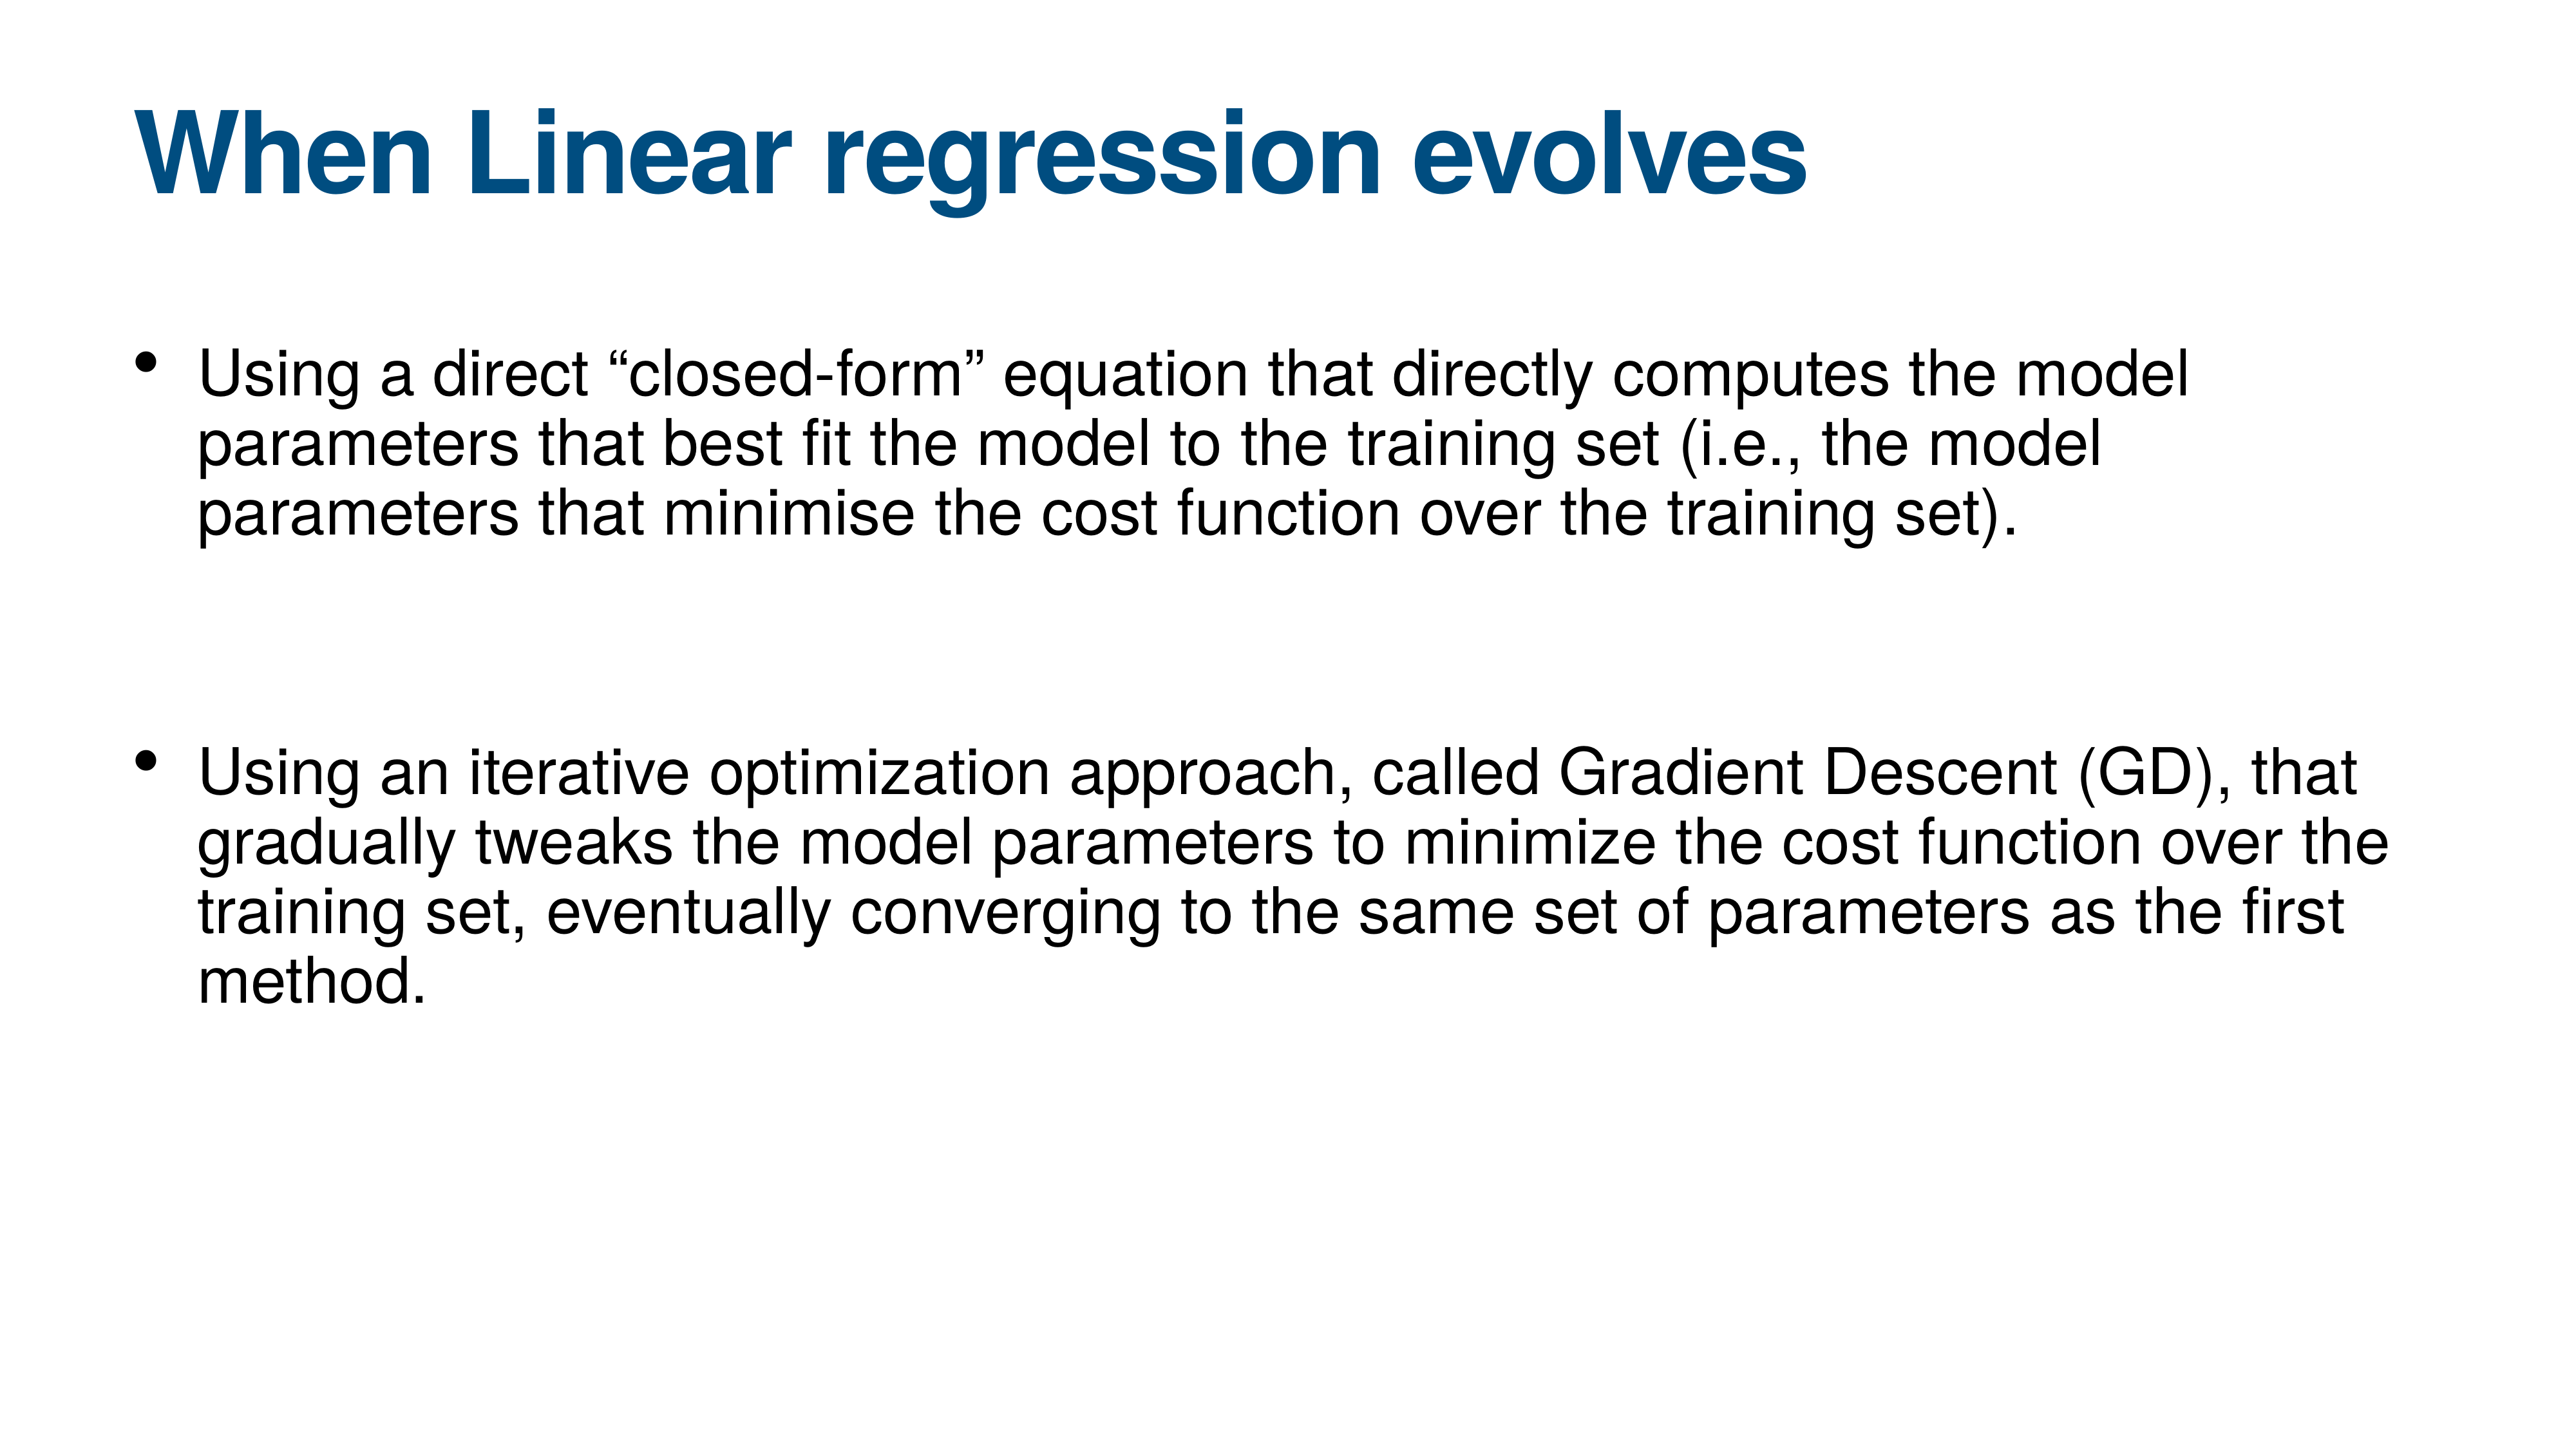

# When Linear regression evolves
Using a direct “closed-form” equation that directly computes the model parameters that best fit the model to the training set (i.e., the model parameters that minimise the cost function over the training set).

Using an iterative optimization approach, called Gradient Descent (GD), that gradually tweaks the model parameters to minimize the cost function over the training set, eventually converging to the same set of parameters as the first method.